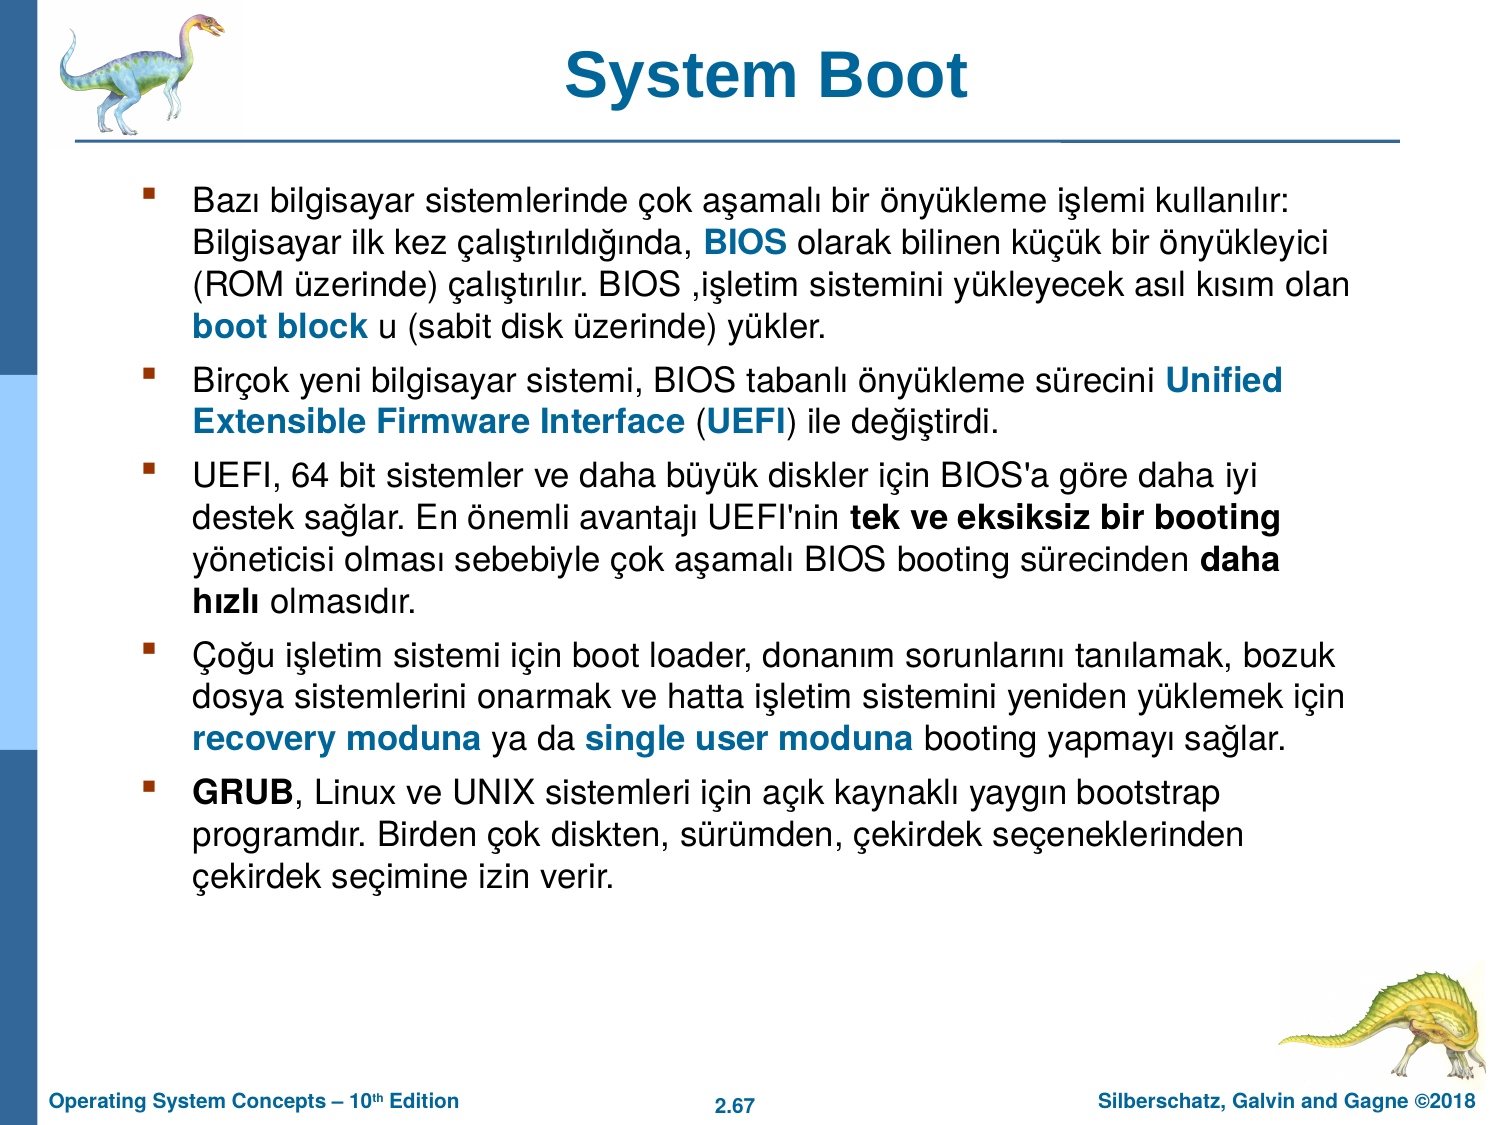

# System Boot
Bazı bilgisayar sistemlerinde çok aşamalı bir önyükleme işlemi kullanılır: Bilgisayar ilk kez çalıştırıldığında, BIOS olarak bilinen küçük bir önyükleyici (ROM üzerinde) çalıştırılır. BIOS ,işletim sistemini yükleyecek asıl kısım olan boot block u (sabit disk üzerinde) yükler.
Birçok yeni bilgisayar sistemi, BIOS tabanlı önyükleme sürecini Unified Extensible Firmware Interface (UEFI) ile değiştirdi.
UEFI, 64 bit sistemler ve daha büyük diskler için BIOS'a göre daha iyi destek sağlar. En önemli avantajı UEFI'nin tek ve eksiksiz bir booting yöneticisi olması sebebiyle çok aşamalı BIOS booting sürecinden daha hızlı olmasıdır.
Çoğu işletim sistemi için boot loader, donanım sorunlarını tanılamak, bozuk dosya sistemlerini onarmak ve hatta işletim sistemini yeniden yüklemek için recovery moduna ya da single user moduna booting yapmayı sağlar.
GRUB, Linux ve UNIX sistemleri için açık kaynaklı yaygın bootstrap programdır. Birden çok diskten, sürümden, çekirdek seçeneklerinden çekirdek seçimine izin verir.